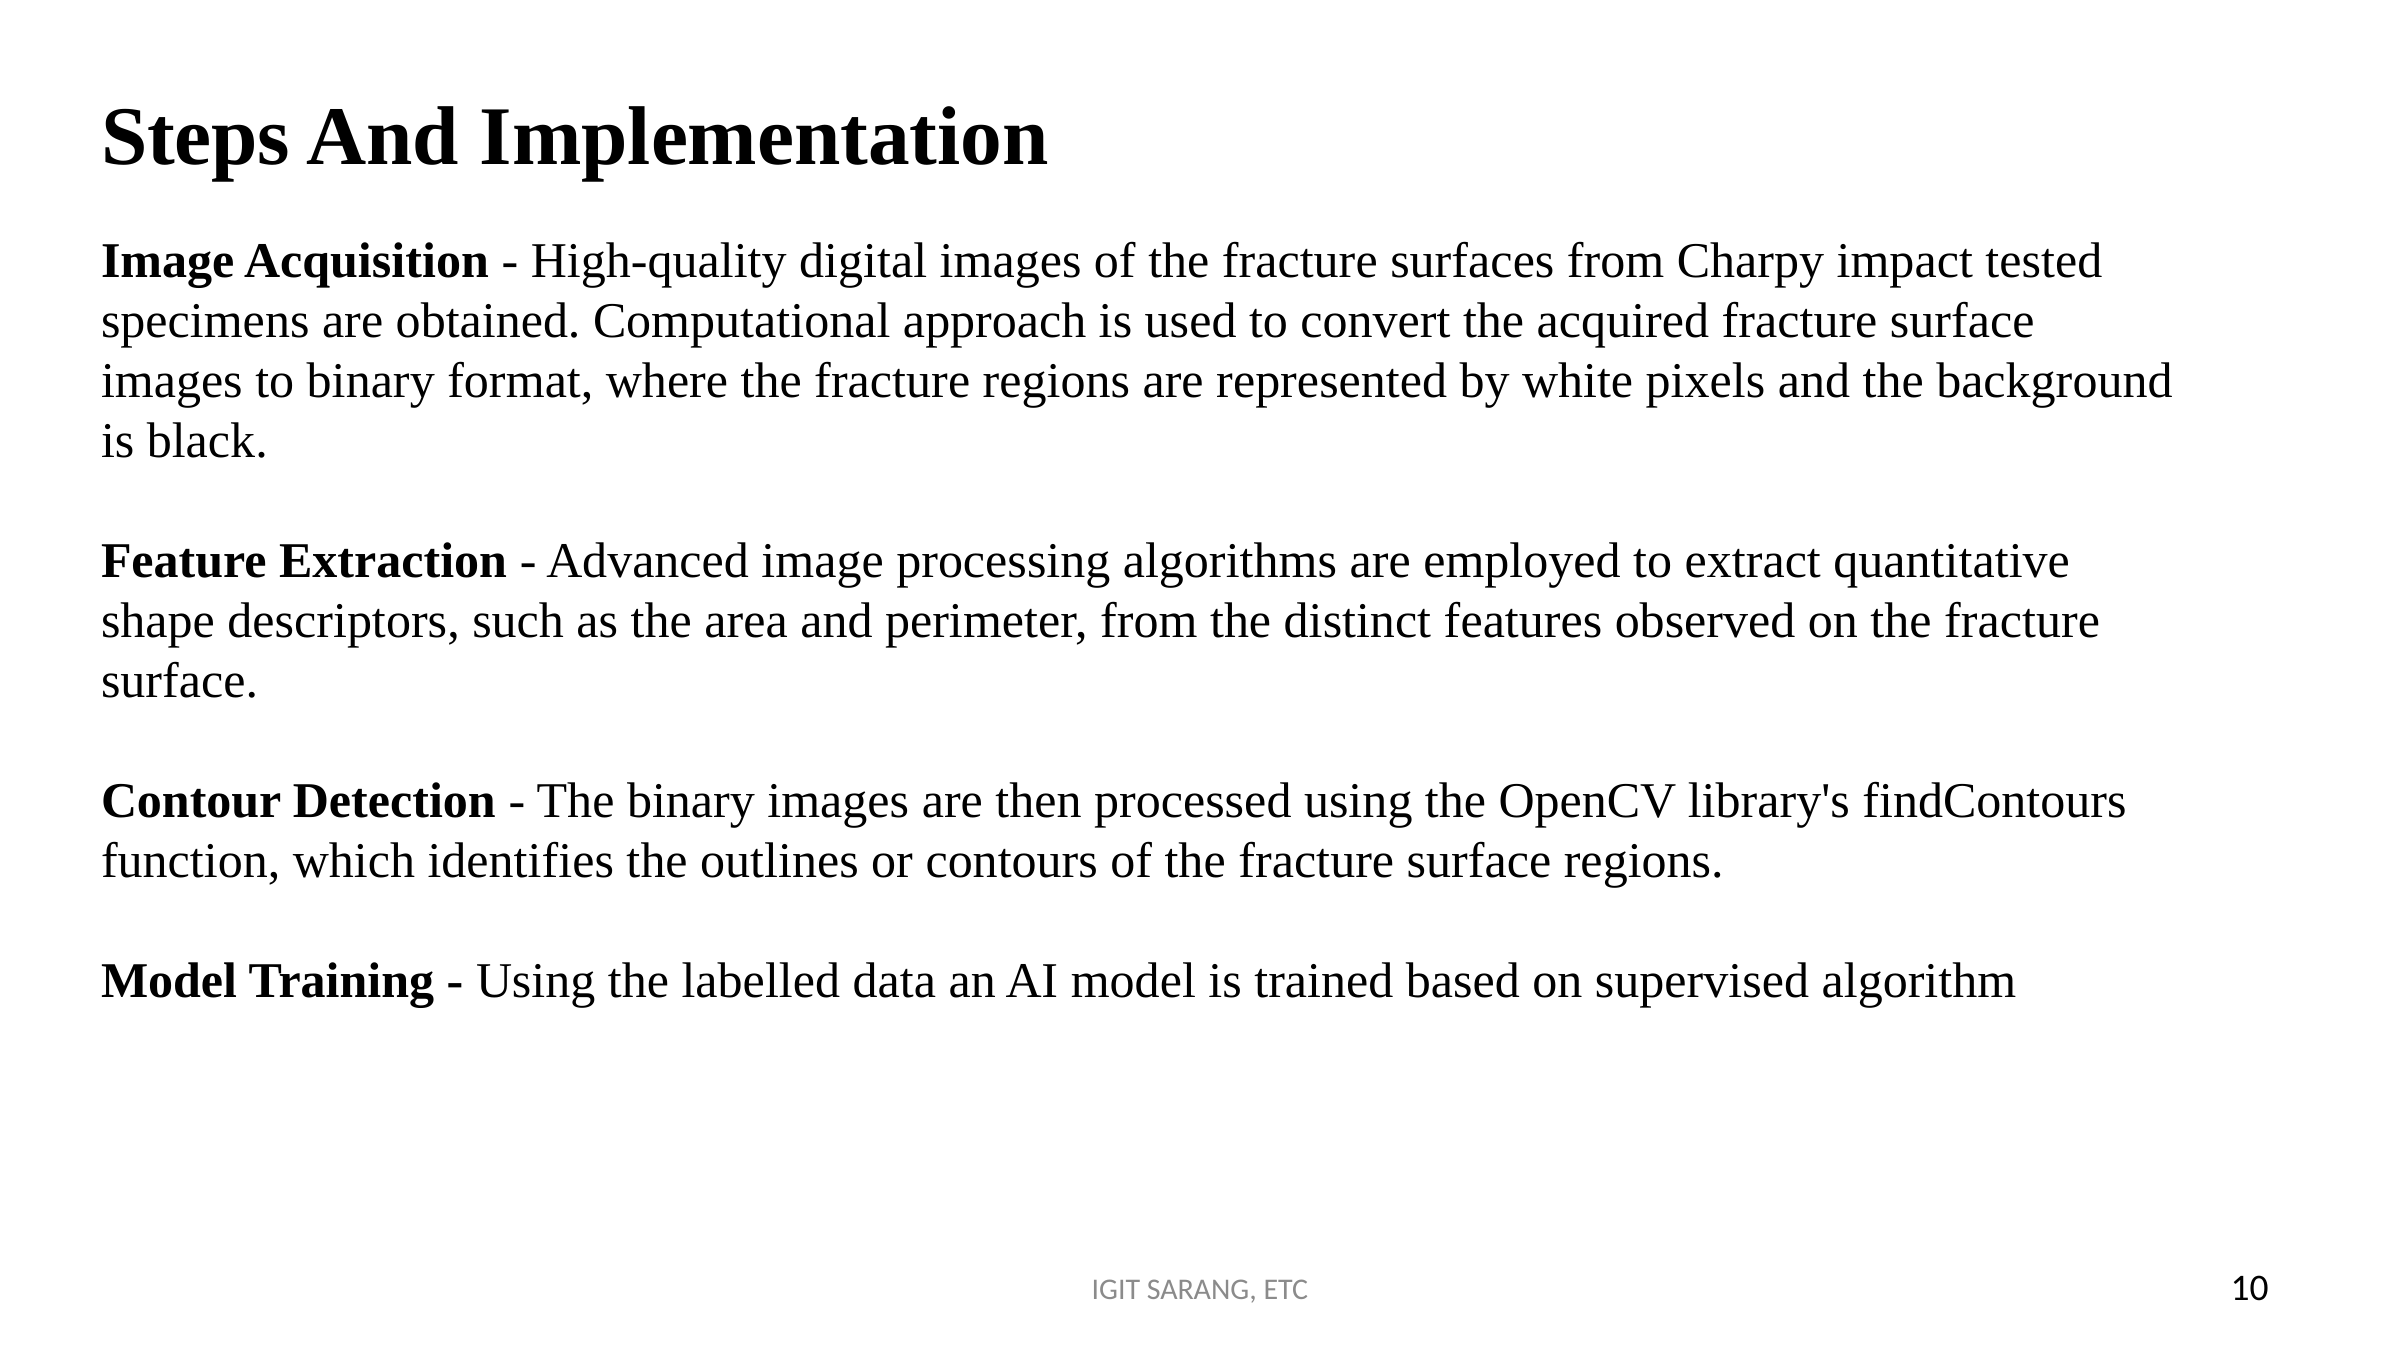

Steps And Implementation

Image Acquisition - High-quality digital images of the fracture surfaces from Charpy impact tested specimens are obtained. Computational approach is used to convert the acquired fracture surface images to binary format, where the fracture regions are represented by white pixels and the background is black.

Feature Extraction - Advanced image processing algorithms are employed to extract quantitative shape descriptors, such as the area and perimeter, from the distinct features observed on the fracture surface.

Contour Detection - The binary images are then processed using the OpenCV library's findContours
function, which identifies the outlines or contours of the fracture surface regions.

Model Training - Using the labelled data an AI model is trained based on supervised algorithm
Slide-5
IGIT SARANG, ETC
10